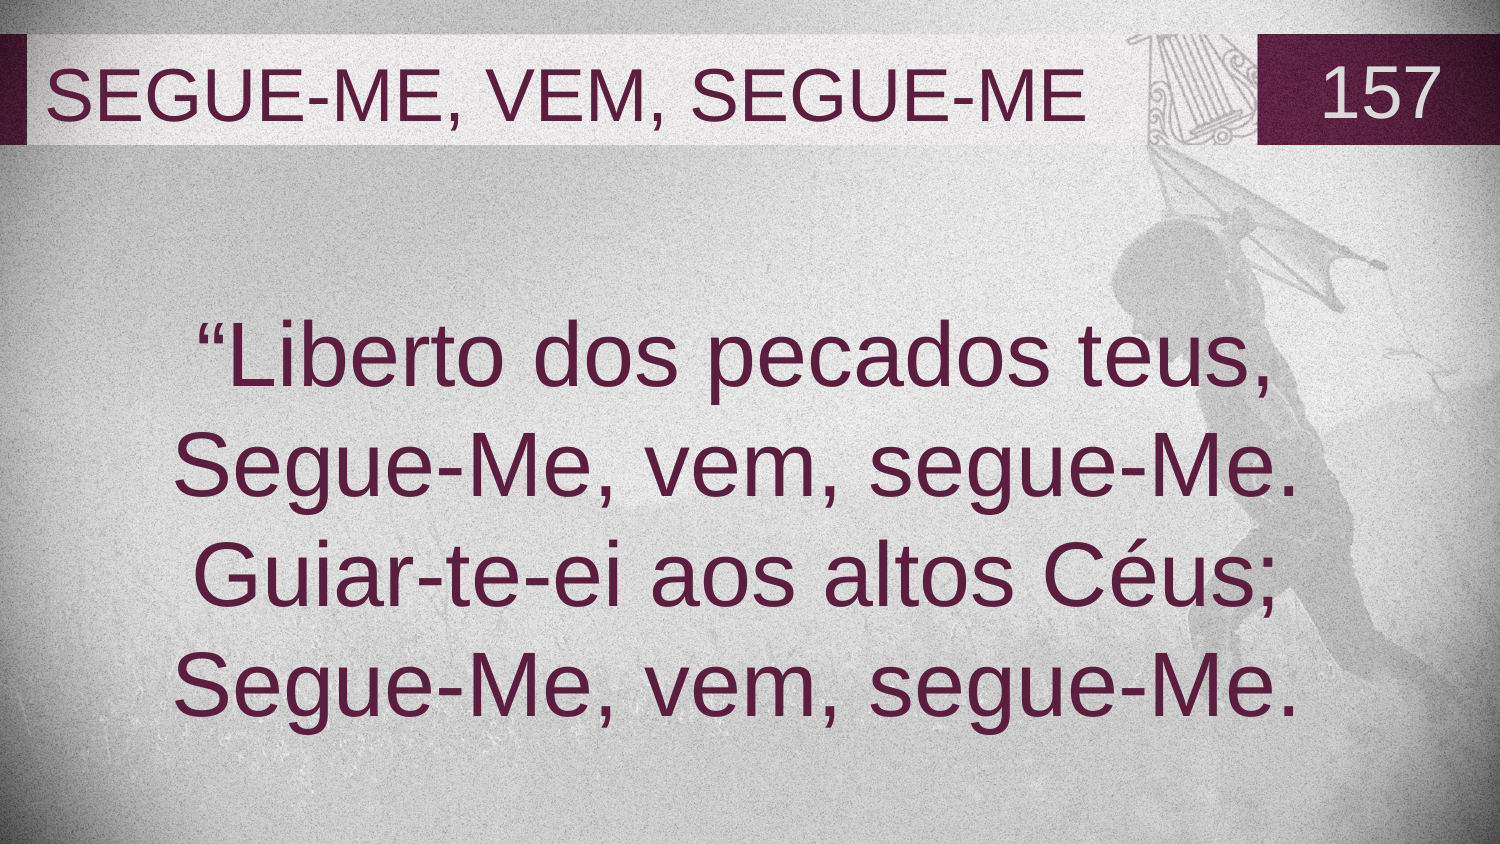

# SEGUE-ME, VEM, SEGUE-ME
157
“Liberto dos pecados teus,
Segue-Me, vem, segue-Me.
Guiar-te-ei aos altos Céus;
Segue-Me, vem, segue-Me.